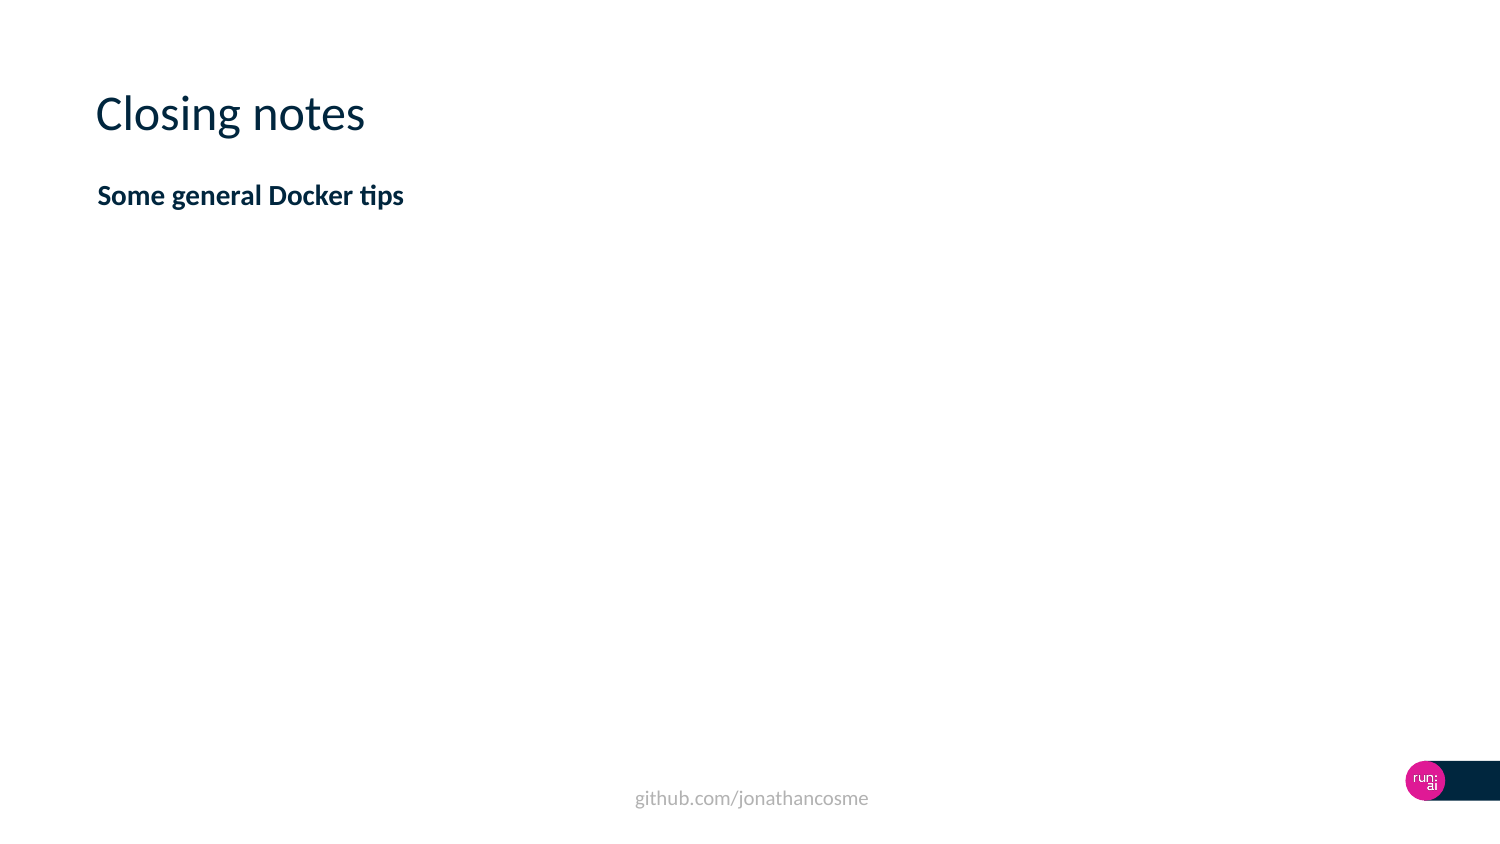

# Closing notes
Some general Docker tips